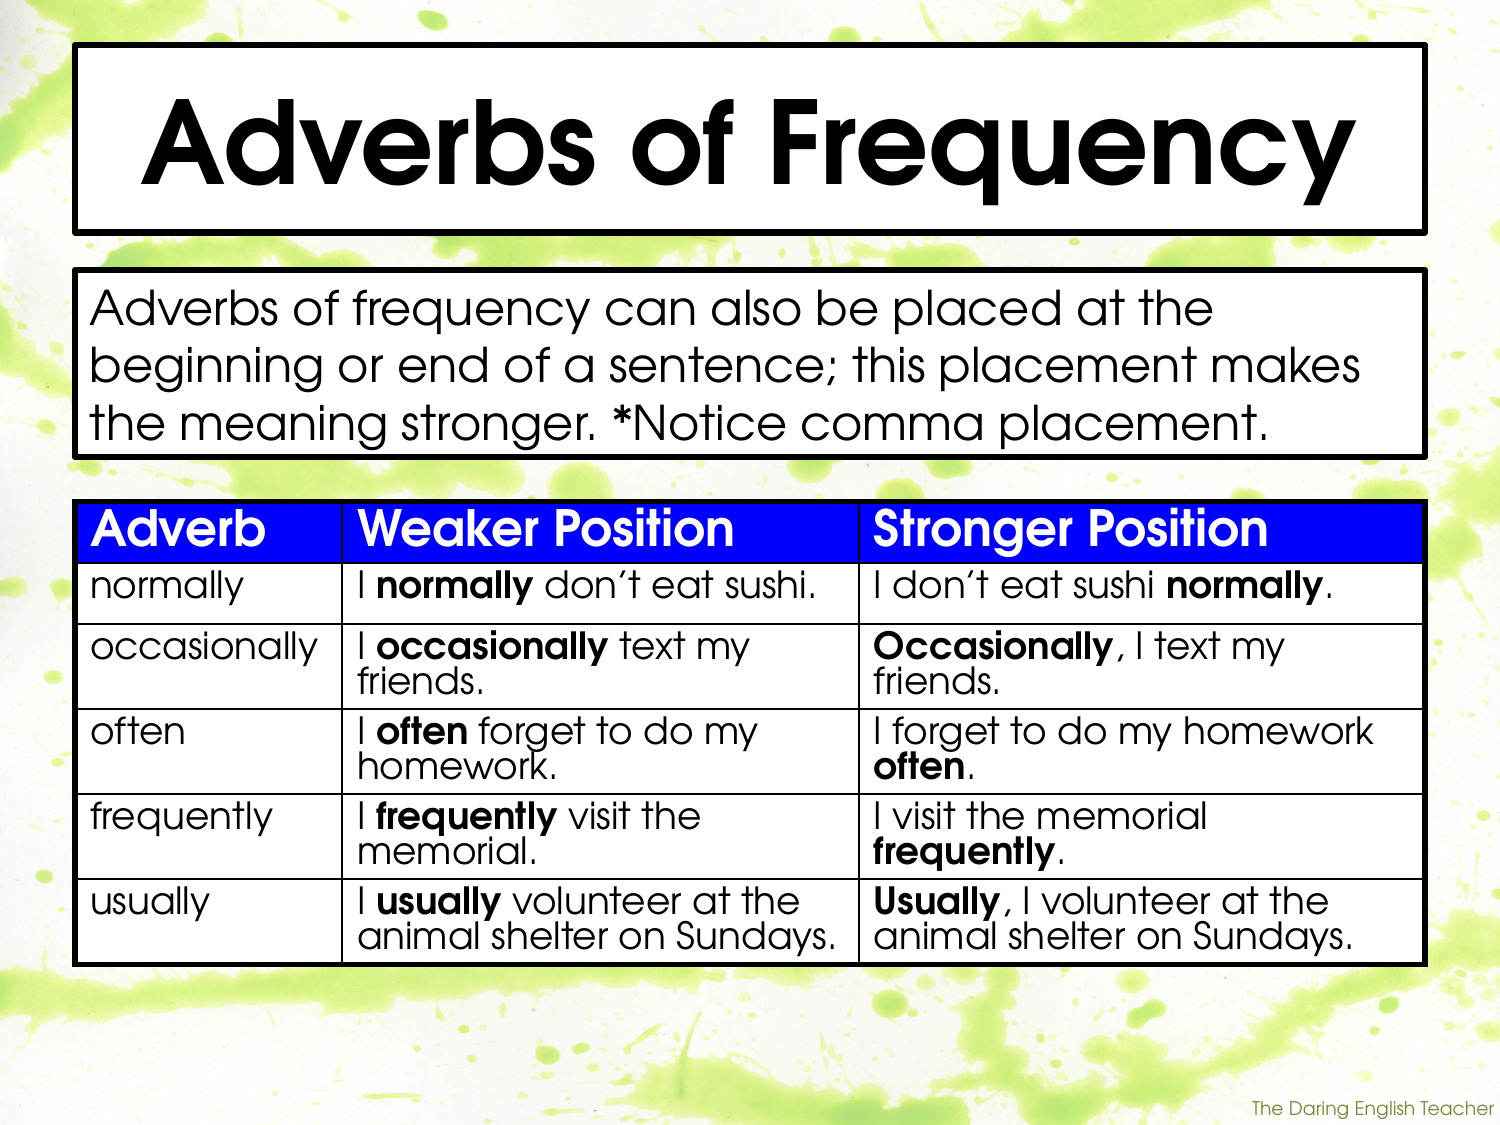

# Adverbs of Frequency
Adverbs of frequency can also be placed at the beginning or end of a sentence; this placement makes the meaning stronger. *Notice comma placement.
| Adverb | Weaker Position | Stronger Position |
| --- | --- | --- |
| normally | I normally don’t eat sushi. | I don’t eat sushi normally. |
| occasionally | I occasionally text my friends. | Occasionally, I text my friends. |
| often | I often forget to do my homework. | I forget to do my homework often. |
| frequently | I frequently visit the memorial. | I visit the memorial frequently. |
| usually | I usually volunteer at the animal shelter on Sundays. | Usually, I volunteer at the animal shelter on Sundays. |